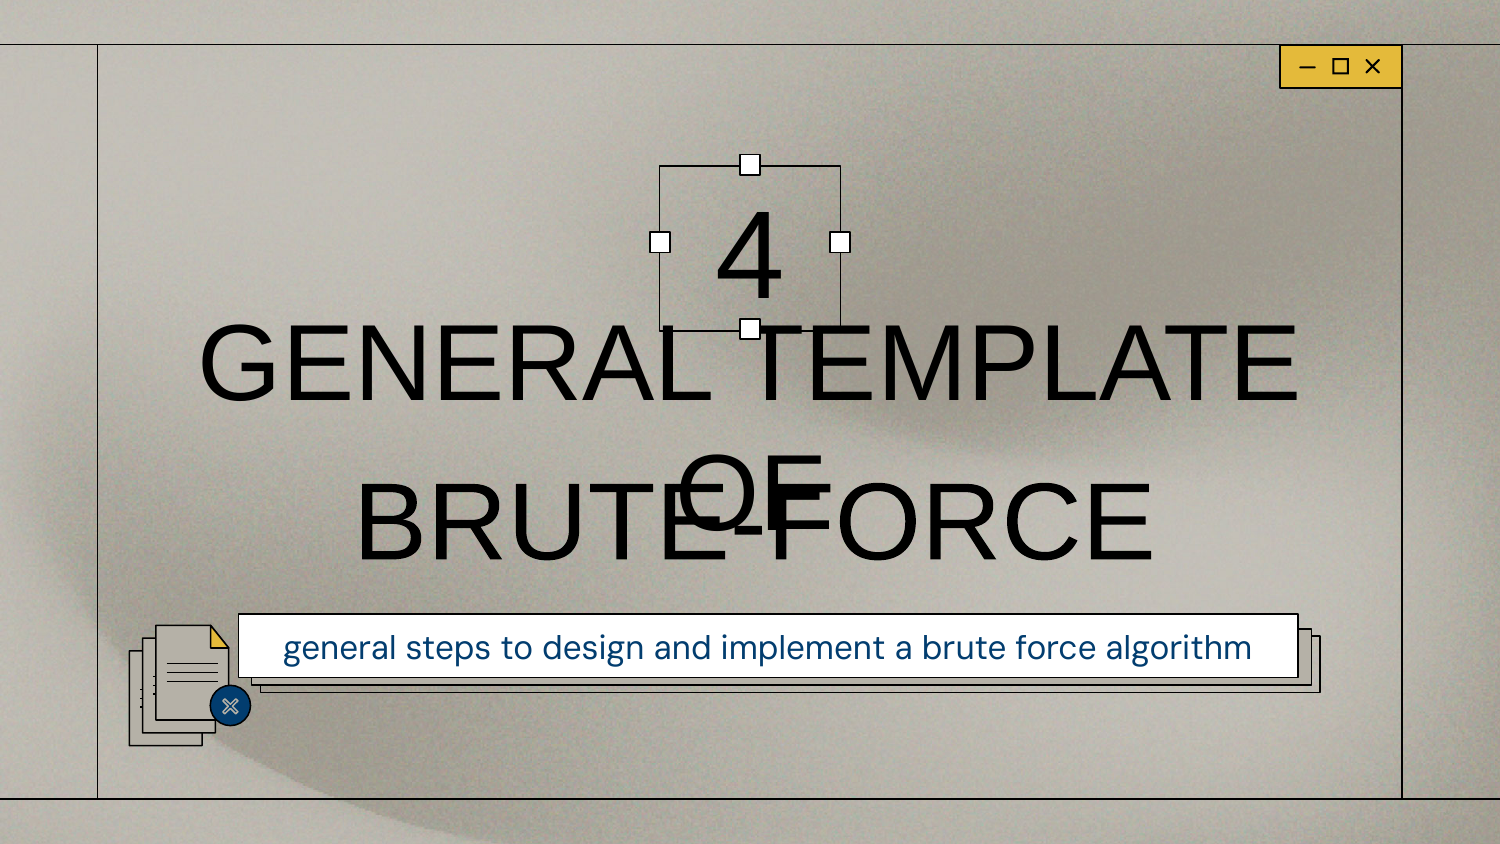

4
# GENERAL TEMPLATE OF
BRUTE-FORCE
general steps to design and implement a brute force algorithm